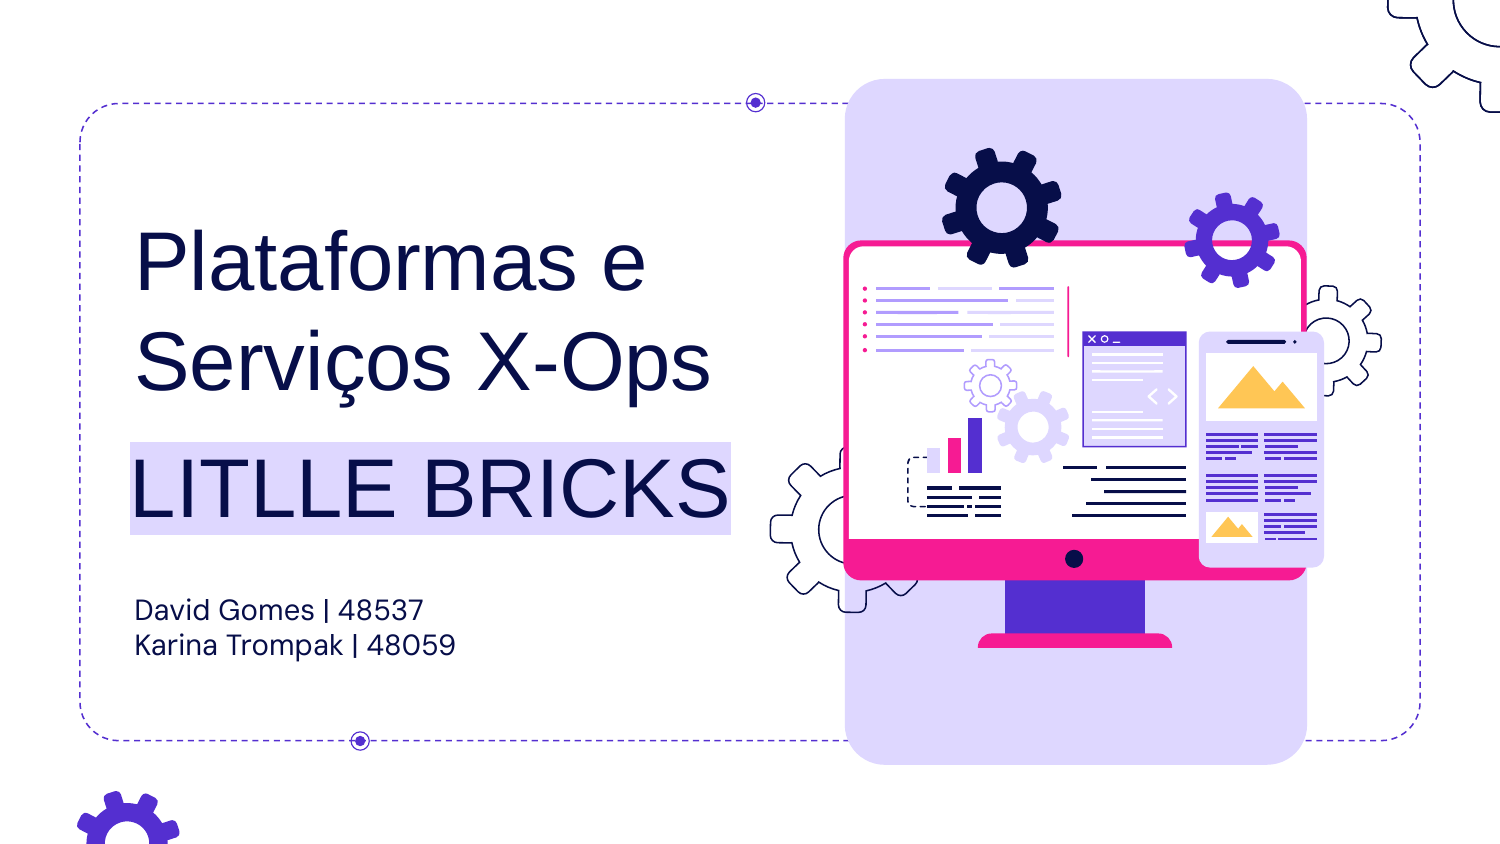

# Plataformas e Serviços X-Ops
LITLLE BRICKS
David Gomes | 48537
Karina Trompak | 48059